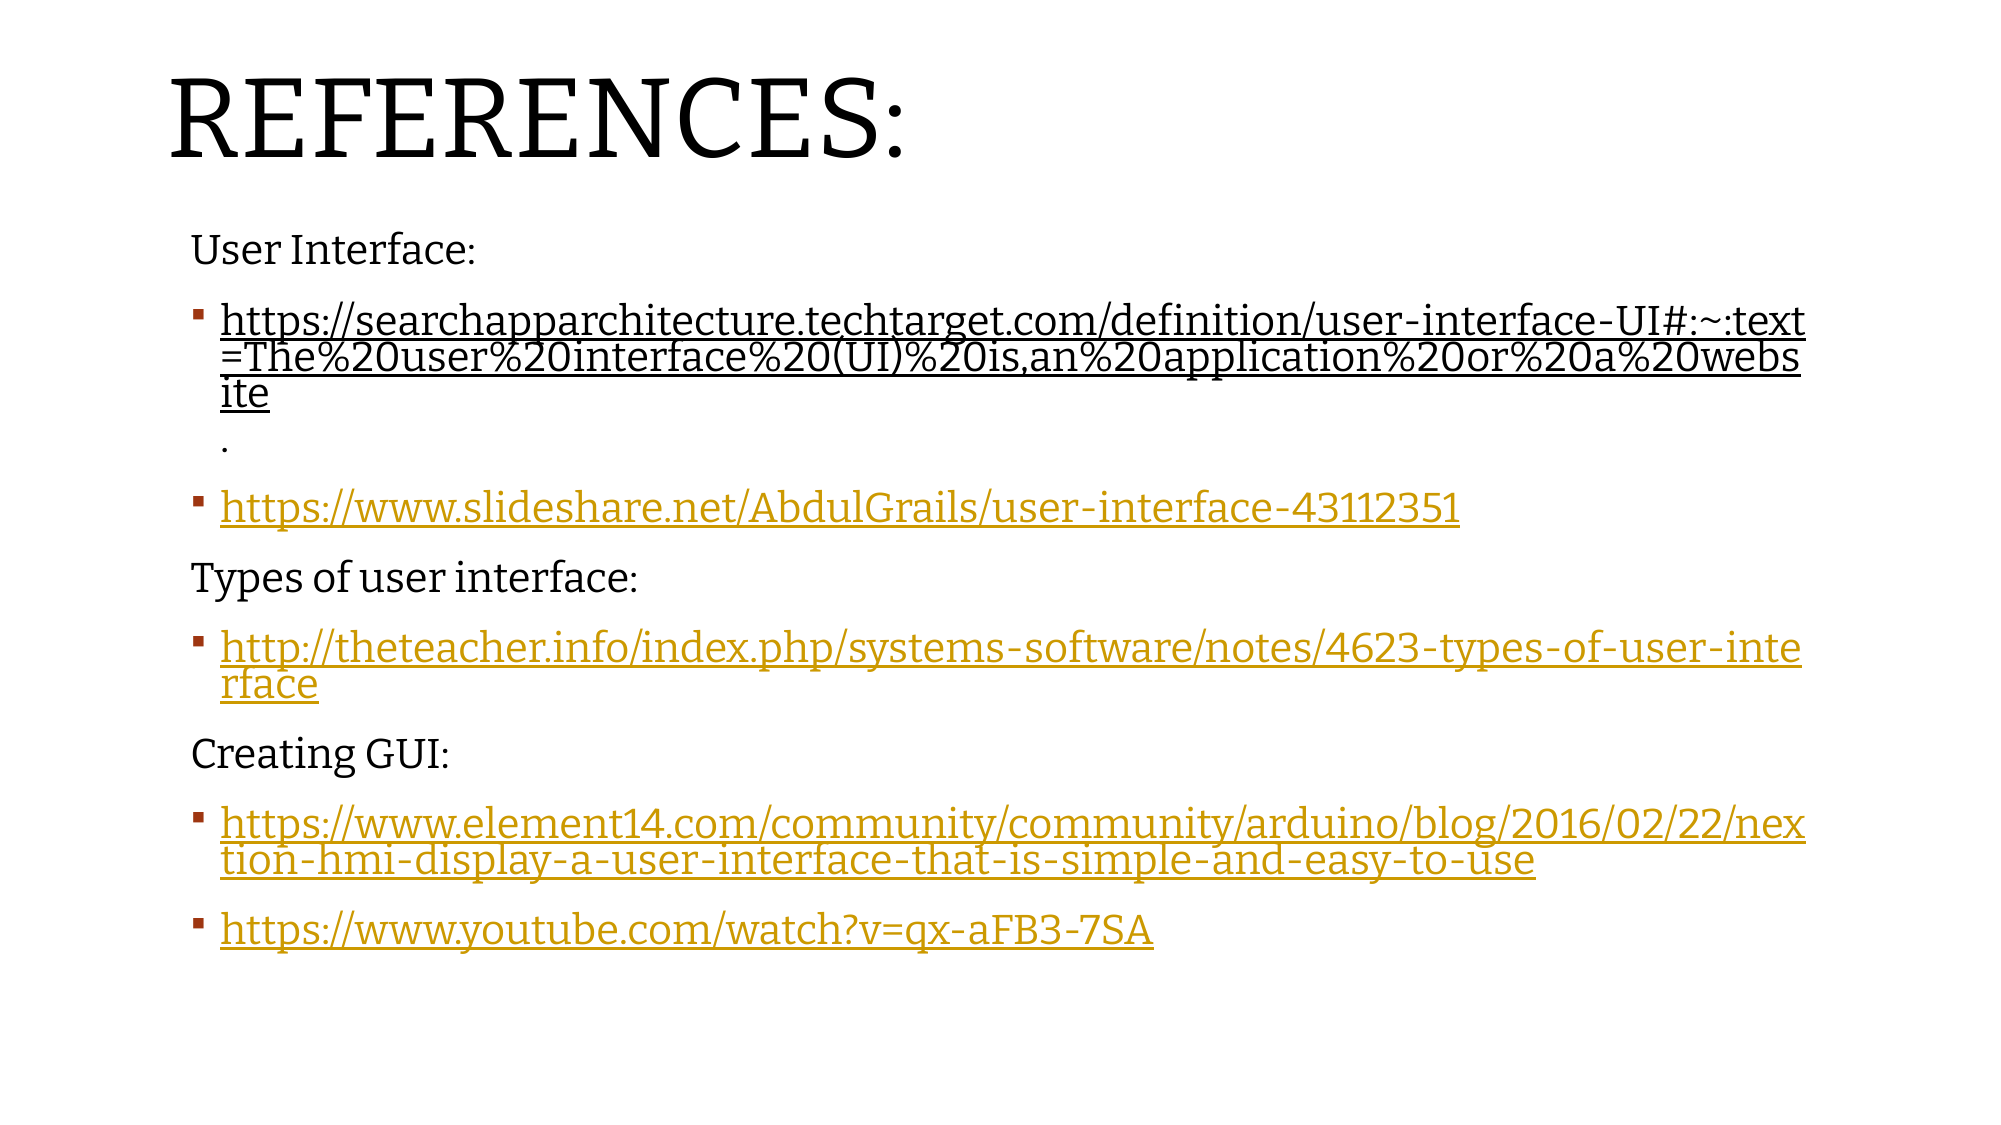

# References:
User Interface:
https://searchapparchitecture.techtarget.com/definition/user-interface-UI#:~:text=The%20user%20interface%20(UI)%20is,an%20application%20or%20a%20website.
https://www.slideshare.net/AbdulGrails/user-interface-43112351
Types of user interface:
http://theteacher.info/index.php/systems-software/notes/4623-types-of-user-interface
Creating GUI:
https://www.element14.com/community/community/arduino/blog/2016/02/22/nextion-hmi-display-a-user-interface-that-is-simple-and-easy-to-use
https://www.youtube.com/watch?v=qx-aFB3-7SA